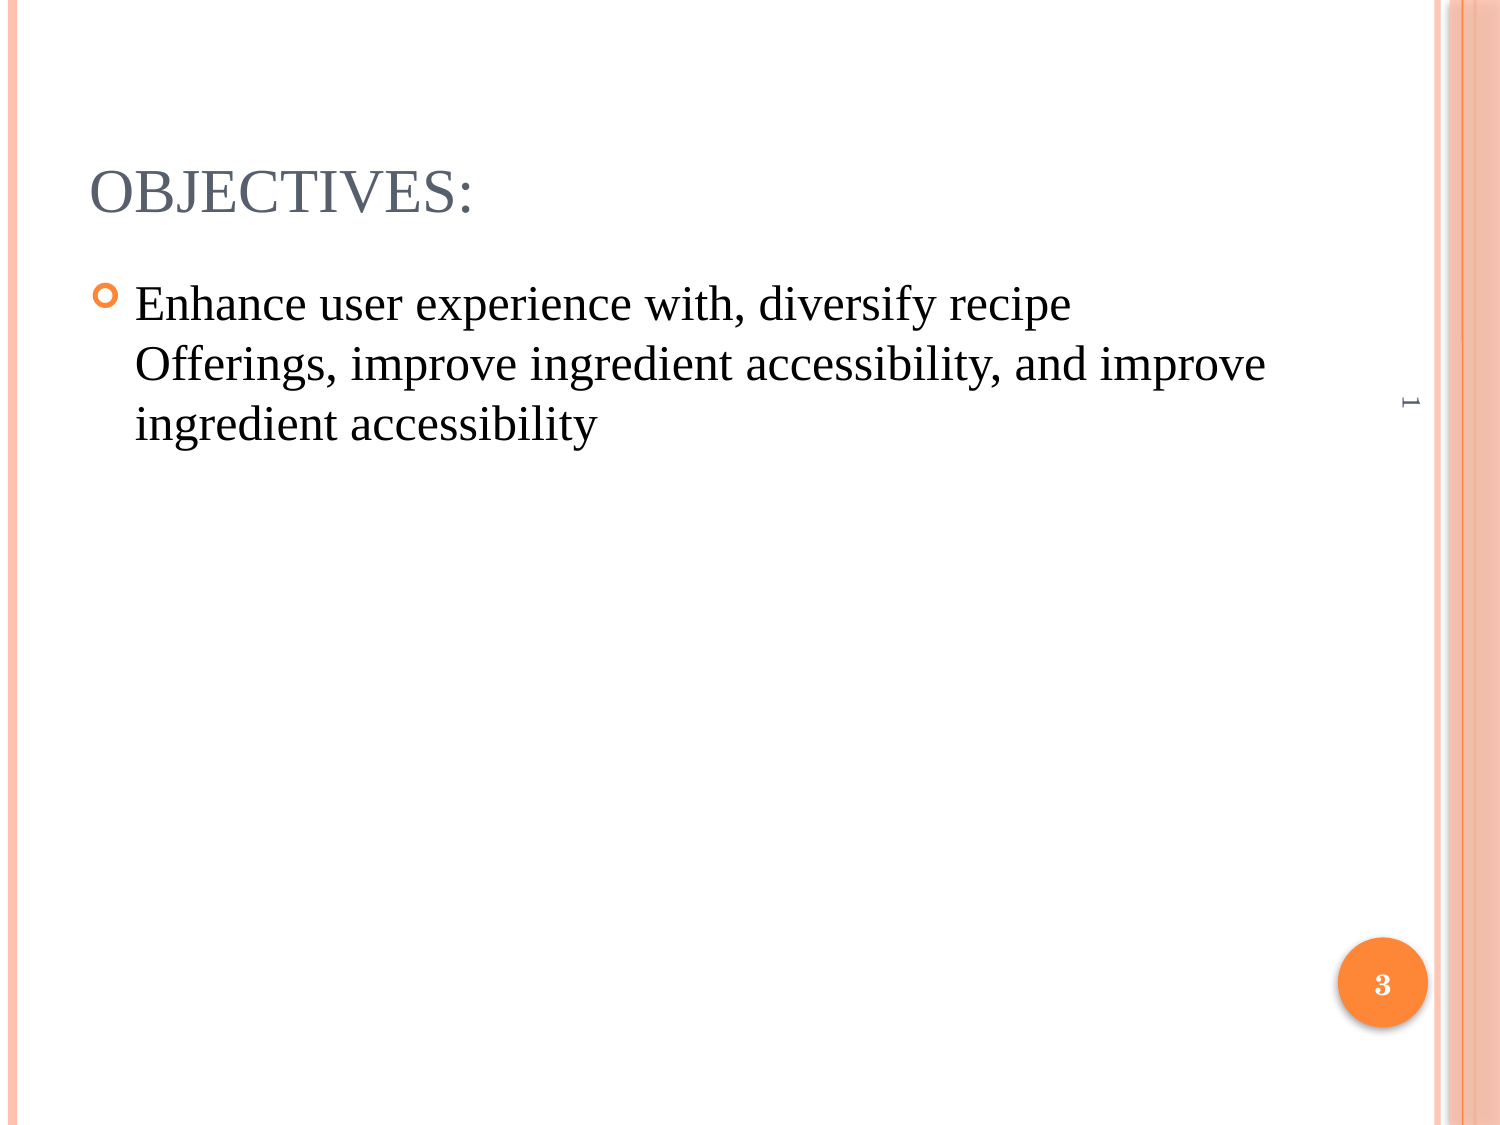

# Objectives:
Enhance user experience with, diversify recipe Offerings, improve ingredient accessibility, and improve ingredient accessibility
1
3